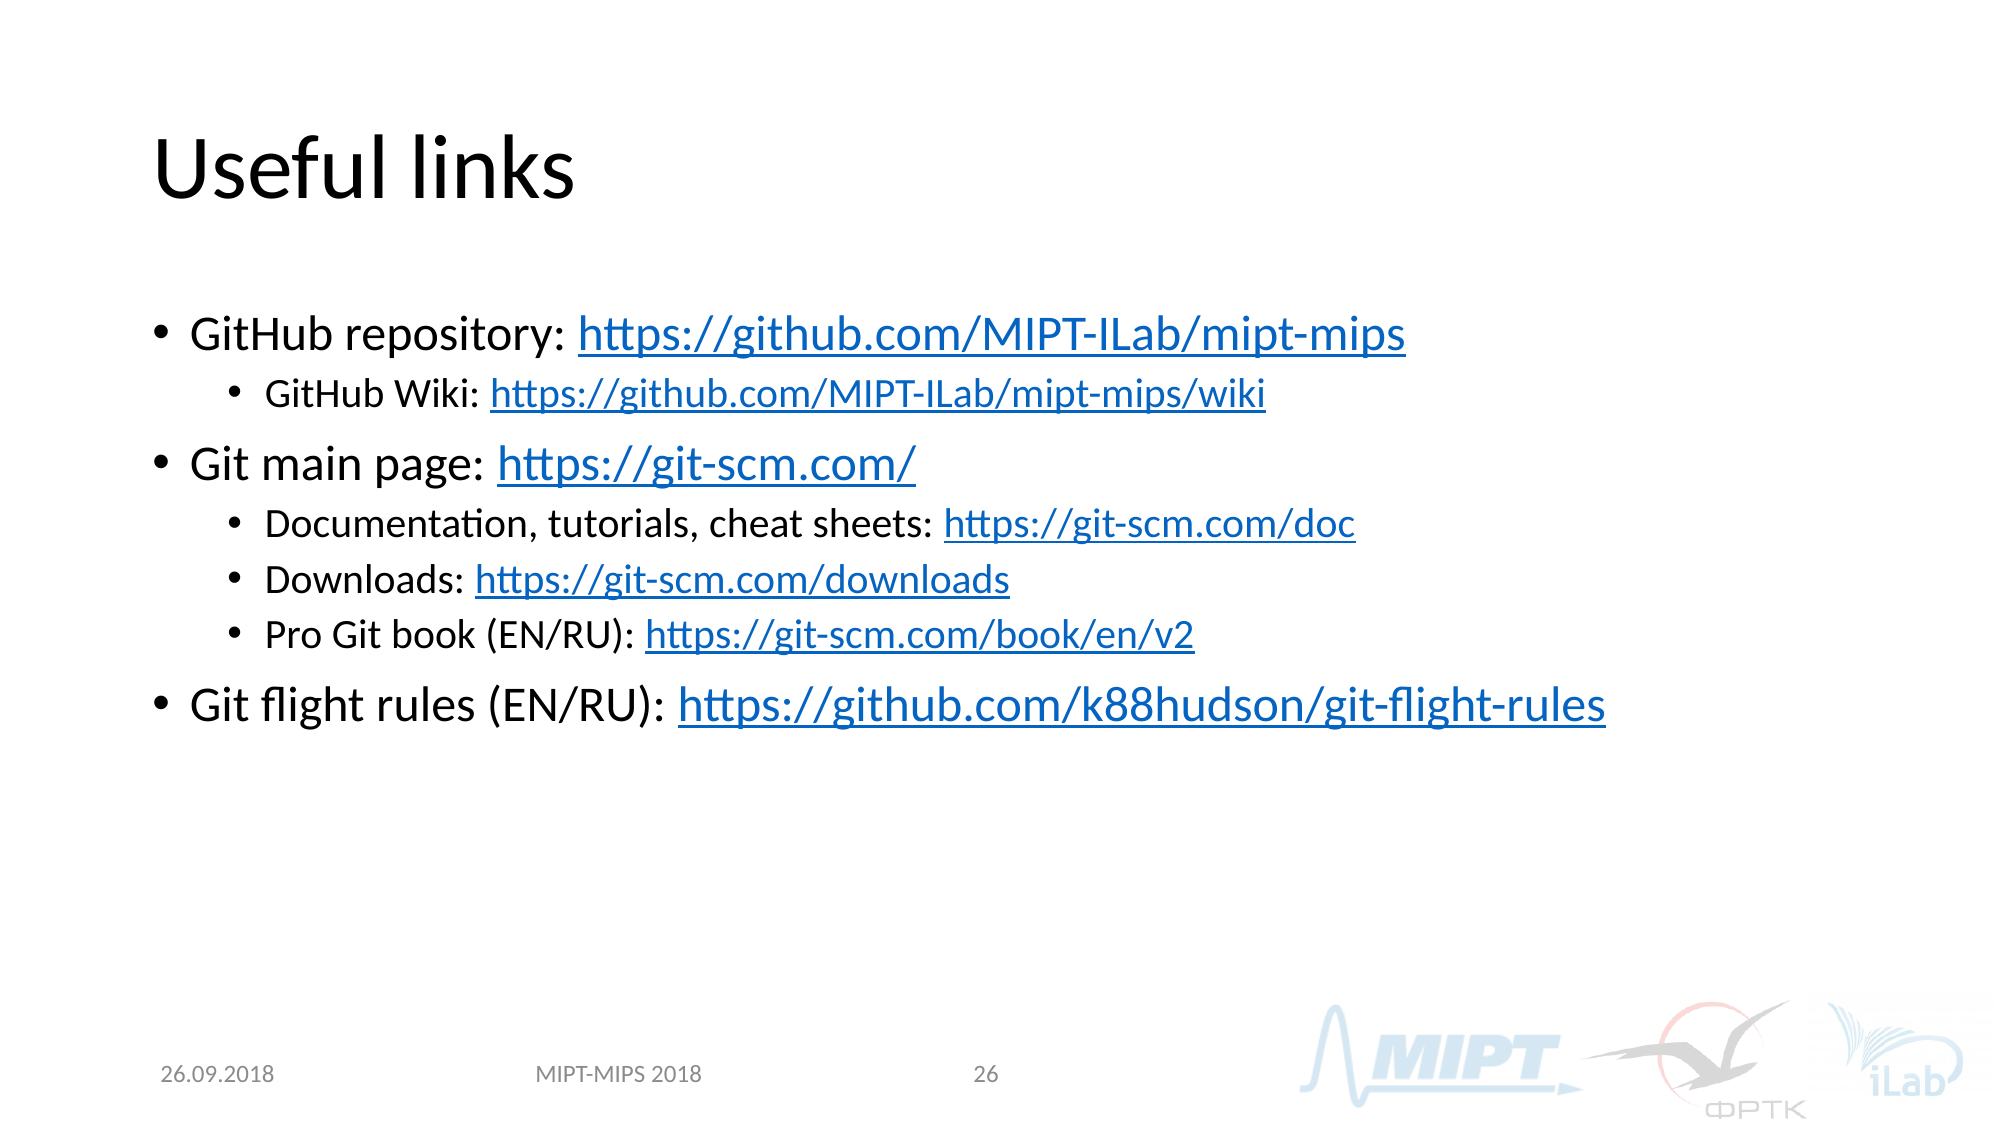

# Useful links
GitHub repository: https://github.com/MIPT-ILab/mipt-mips
GitHub Wiki: https://github.com/MIPT-ILab/mipt-mips/wiki
Git main page: https://git-scm.com/
Documentation, tutorials, cheat sheets: https://git-scm.com/doc
Downloads: https://git-scm.com/downloads
Pro Git book (EN/RU): https://git-scm.com/book/en/v2
Git flight rules (EN/RU): https://github.com/k88hudson/git-flight-rules

MIPT-MIPS 2018
26.09.2018
26